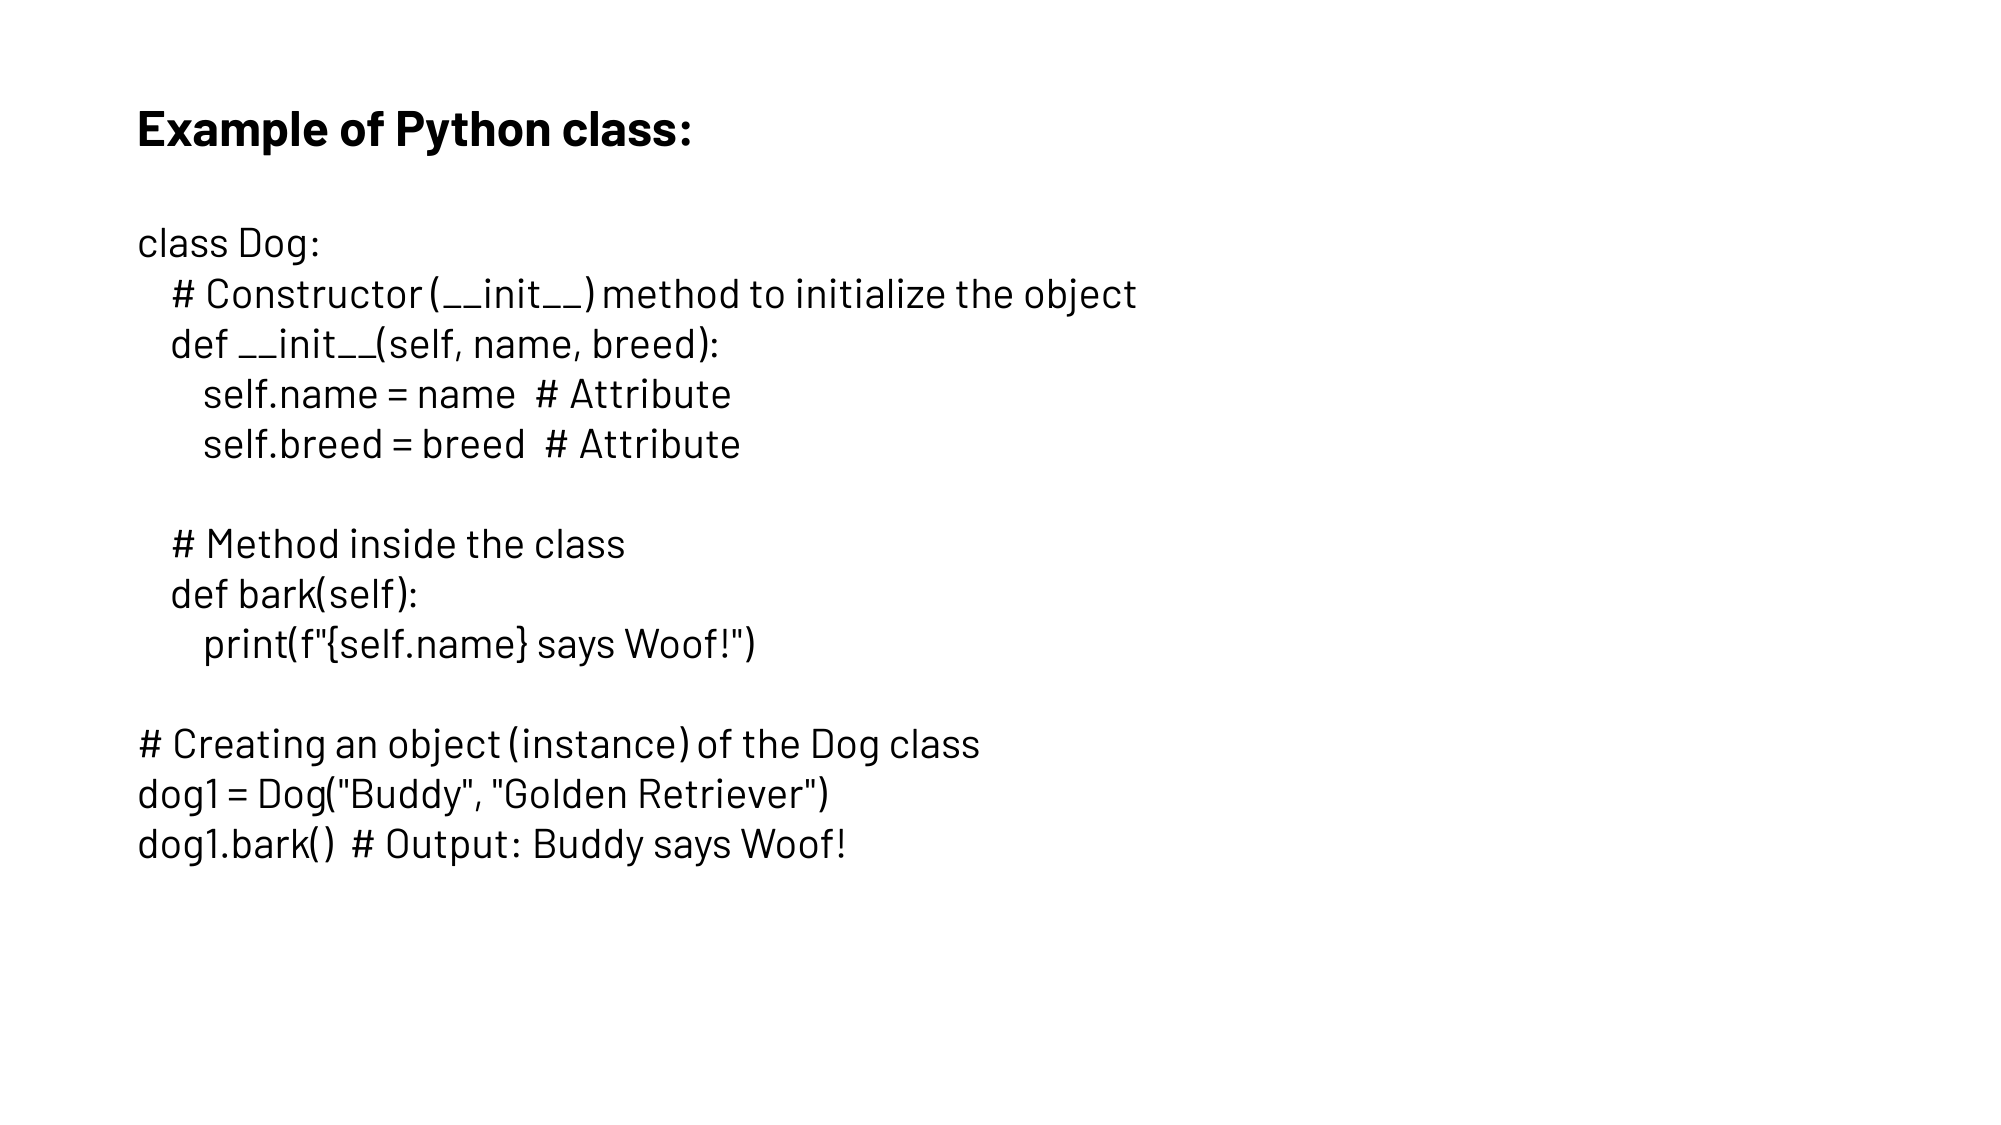

Example of Python class:

class Dog:
    # Constructor (__init__) method to initialize the object
    def __init__(self, name, breed):
        self.name = name  # Attribute
        self.breed = breed  # Attribute

    # Method inside the class
    def bark(self):
        print(f"{self.name} says Woof!")

# Creating an object (instance) of the Dog class
dog1 = Dog("Buddy", "Golden Retriever")
dog1.bark()  # Output: Buddy says Woof!